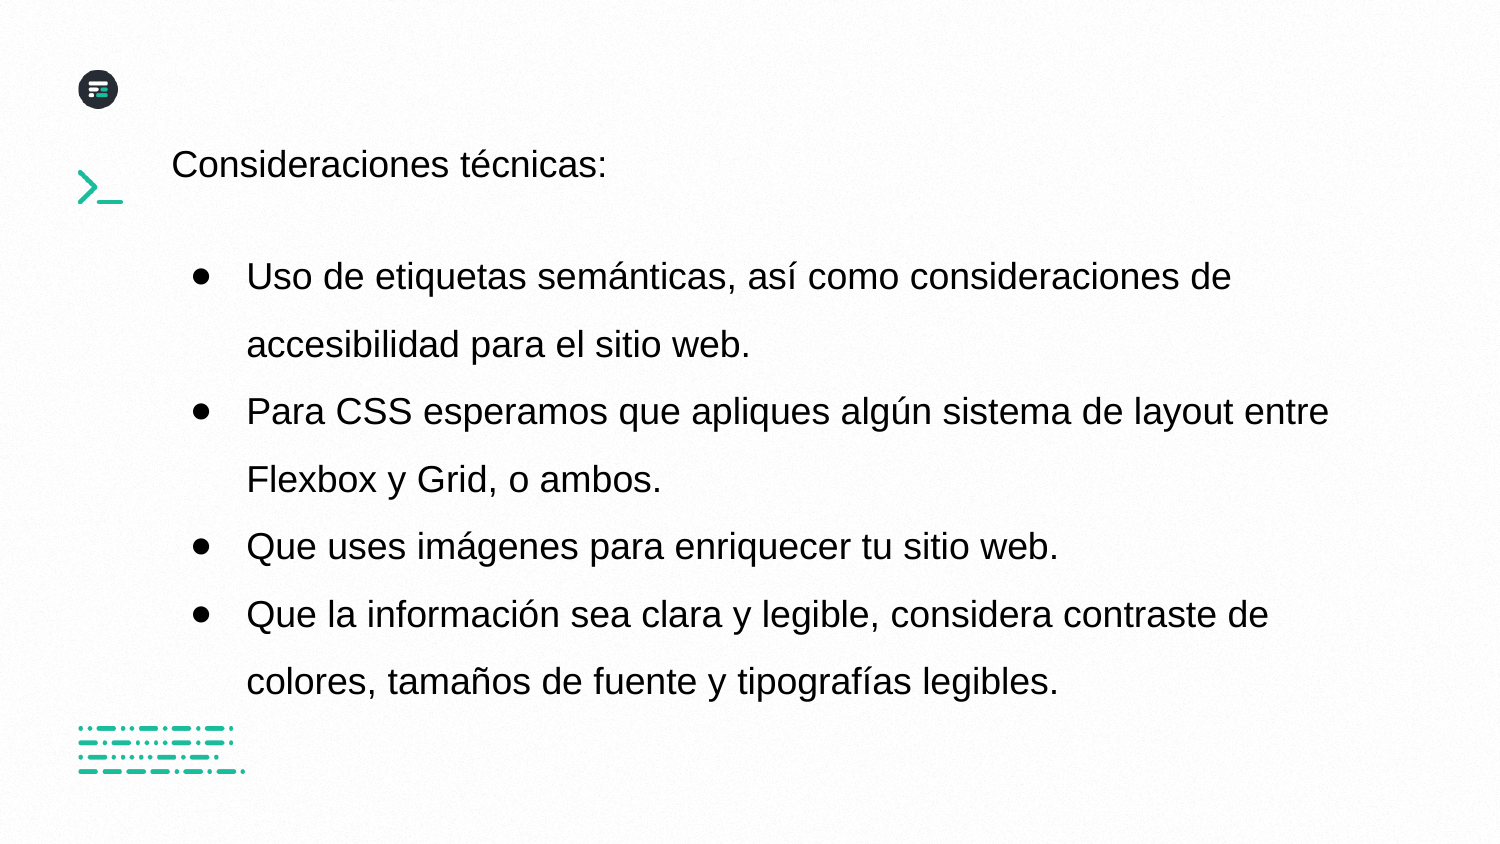

# Consideraciones técnicas:

Uso de etiquetas semánticas, así como consideraciones de accesibilidad para el sitio web.
Para CSS esperamos que apliques algún sistema de layout entre Flexbox y Grid, o ambos.
Que uses imágenes para enriquecer tu sitio web.
Que la información sea clara y legible, considera contraste de colores, tamaños de fuente y tipografías legibles.